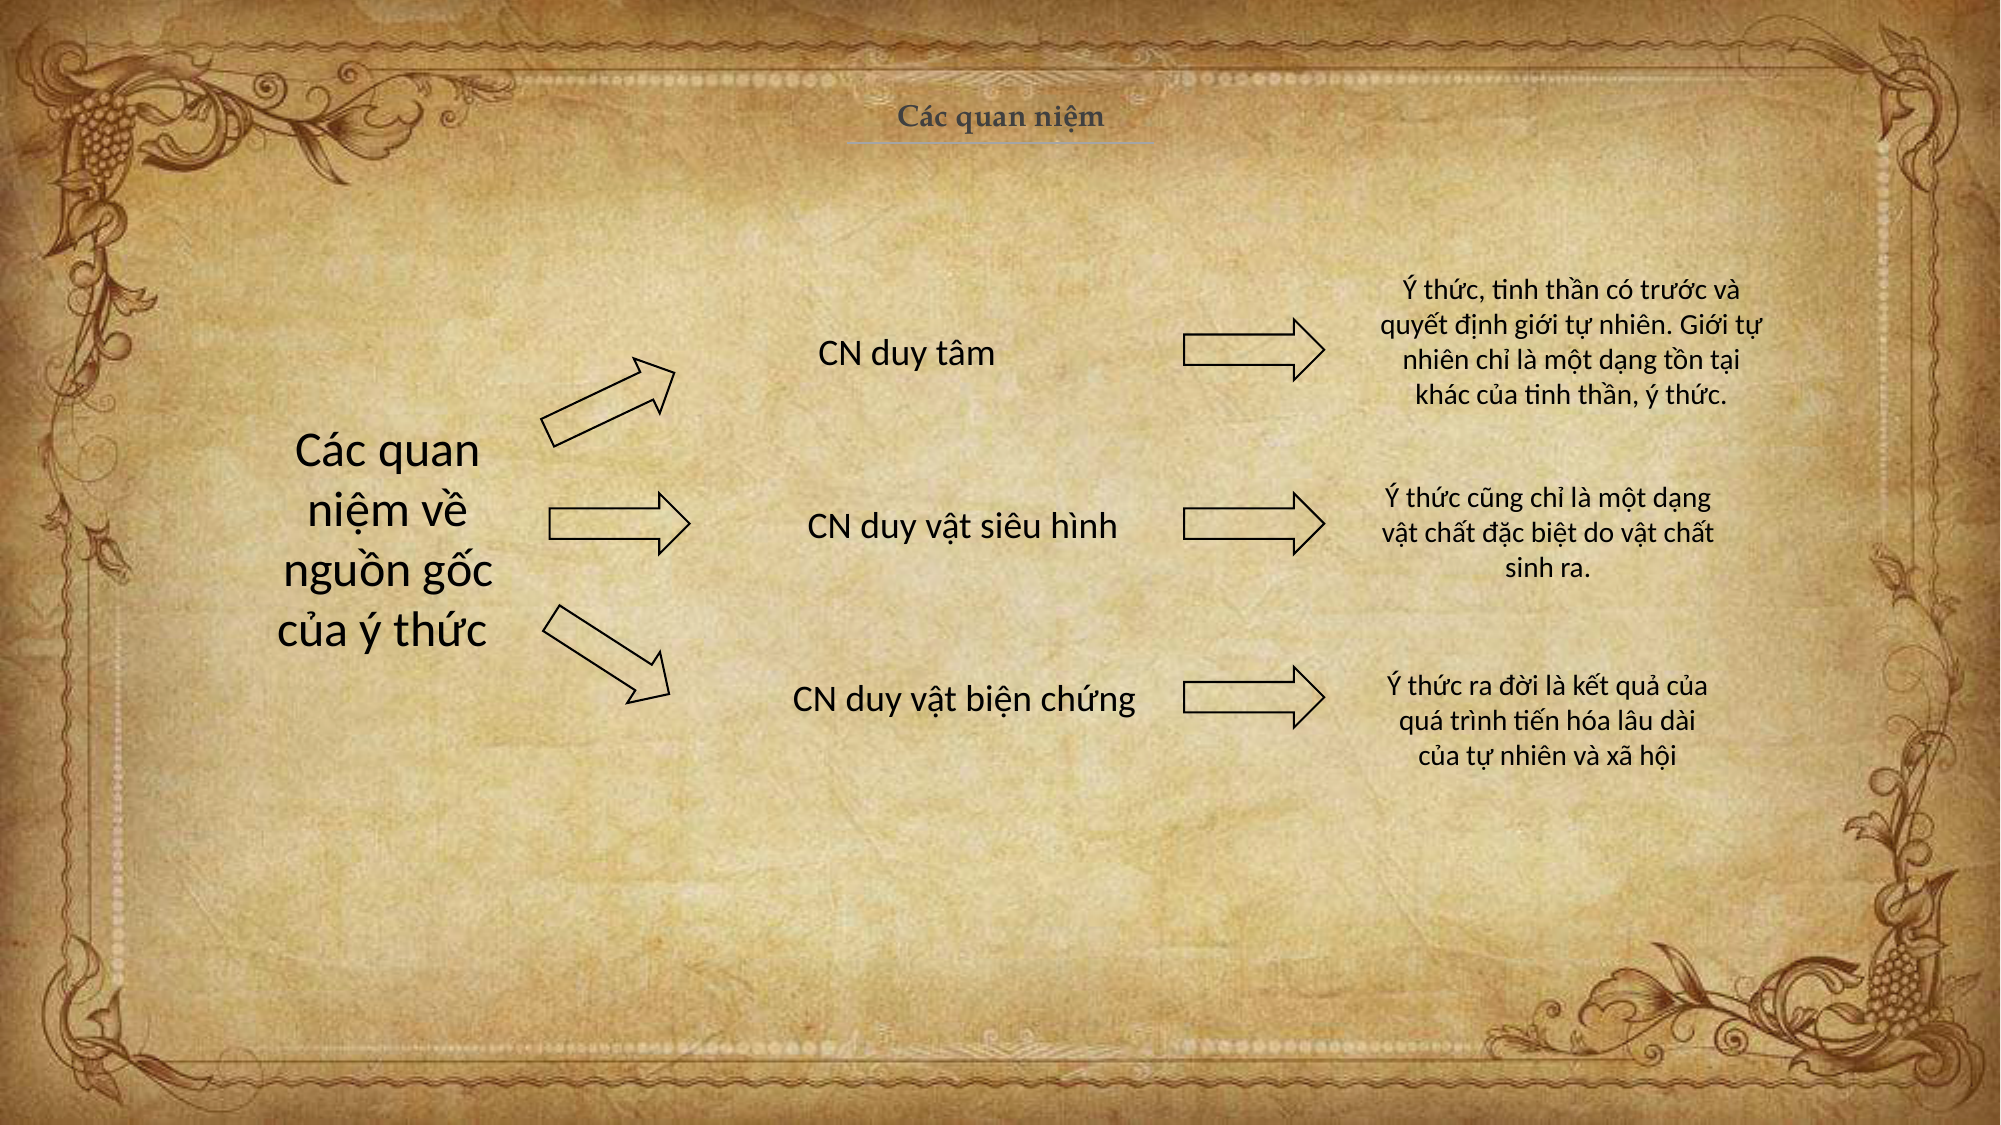

Các quan niệm
Ý thức, tinh thần có tr­ước và quyết định giới tự nhiên. Giới tự nhiên chỉ là một dạng tồn tại khác của tinh thần, ý thức.

CN duy tâm

Các quan niệm về nguồn gốc của ý thức
Ý thức cũng chỉ là một dạng vật chất đặc biệt do vật chất sinh ra.

CN duy vật siêu hình

Ý thức ra đời là kết quả của quá trình tiến hóa lâu dài của tự nhiên và xã hội
CN duy vật biện chứng